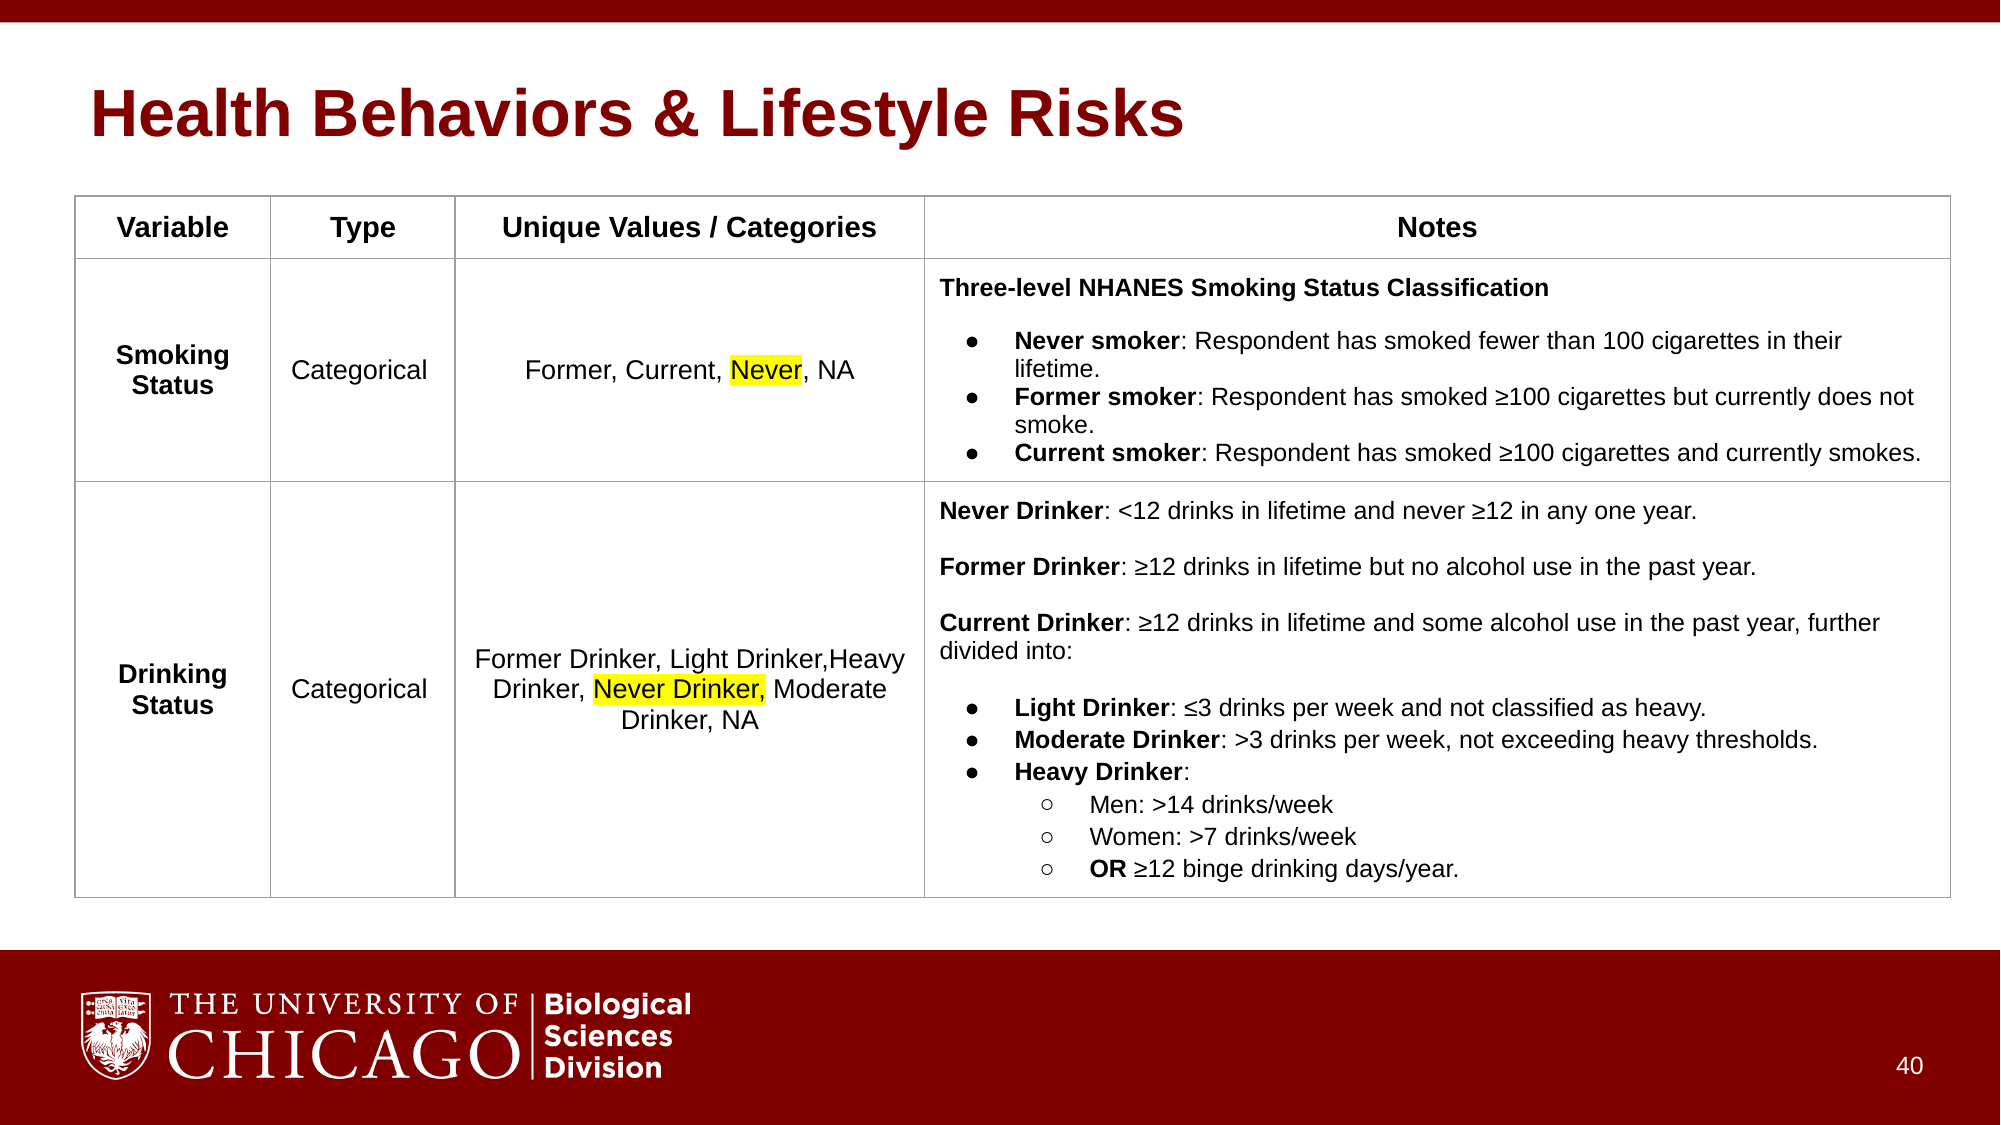

# Health Behaviors & Lifestyle Risks
| Variable | Type | Unique Values / Categories | Notes |
| --- | --- | --- | --- |
| Smoking Status | Categorical | Former, Current, Never, NA | Three-level NHANES Smoking Status Classification Never smoker: Respondent has smoked fewer than 100 cigarettes in their lifetime. Former smoker: Respondent has smoked ≥100 cigarettes but currently does not smoke. Current smoker: Respondent has smoked ≥100 cigarettes and currently smokes. |
| Drinking Status | Categorical | Former Drinker, Light Drinker,Heavy Drinker, Never Drinker, Moderate Drinker, NA | Never Drinker: <12 drinks in lifetime and never ≥12 in any one year. Former Drinker: ≥12 drinks in lifetime but no alcohol use in the past year. Current Drinker: ≥12 drinks in lifetime and some alcohol use in the past year, further divided into: Light Drinker: ≤3 drinks per week and not classified as heavy. Moderate Drinker: >3 drinks per week, not exceeding heavy thresholds. Heavy Drinker: Men: >14 drinks/week Women: >7 drinks/week OR ≥12 binge drinking days/year. |
40